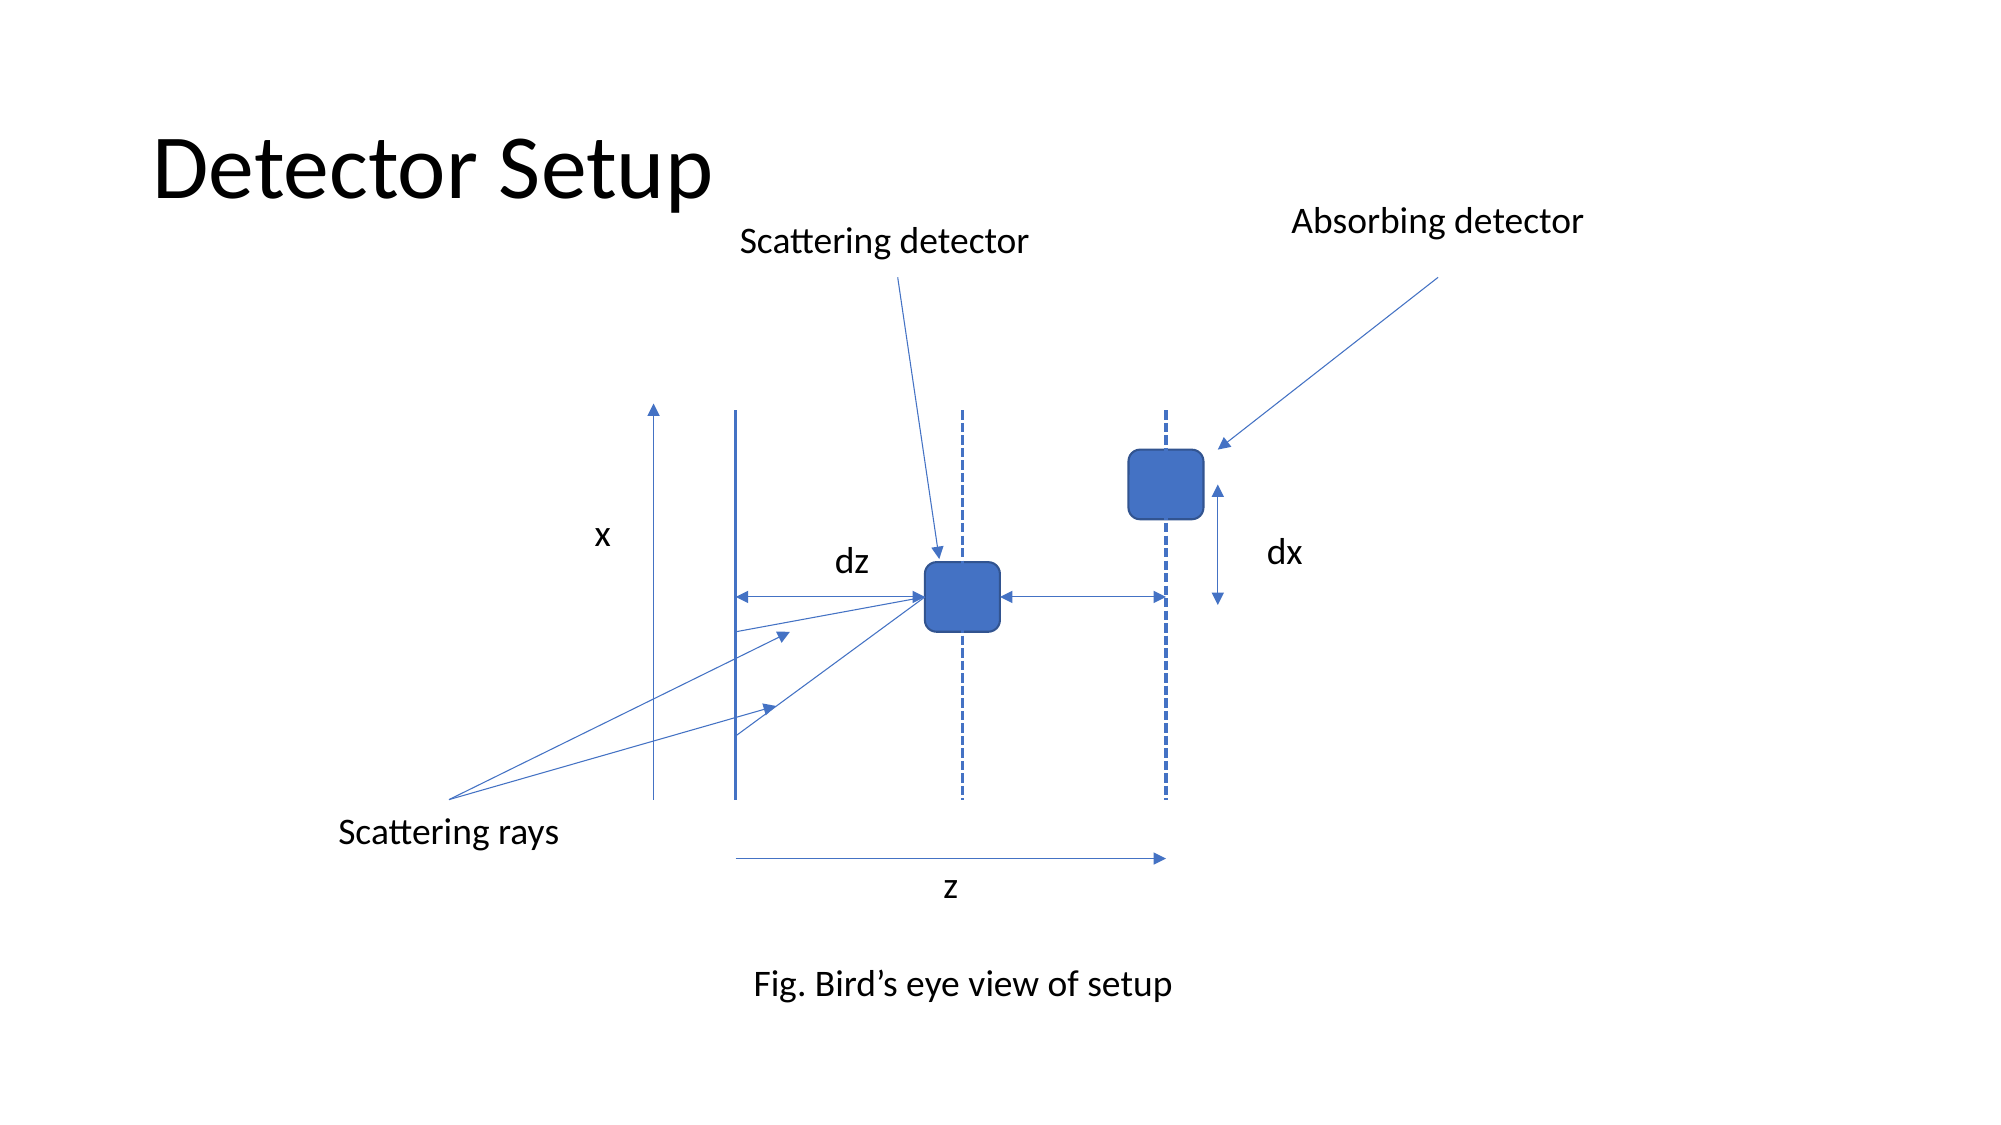

# Detector Setup
Absorbing detector
Scattering detector

x
dx
dz

Scattering rays
z
Fig. Bird’s eye view of setup